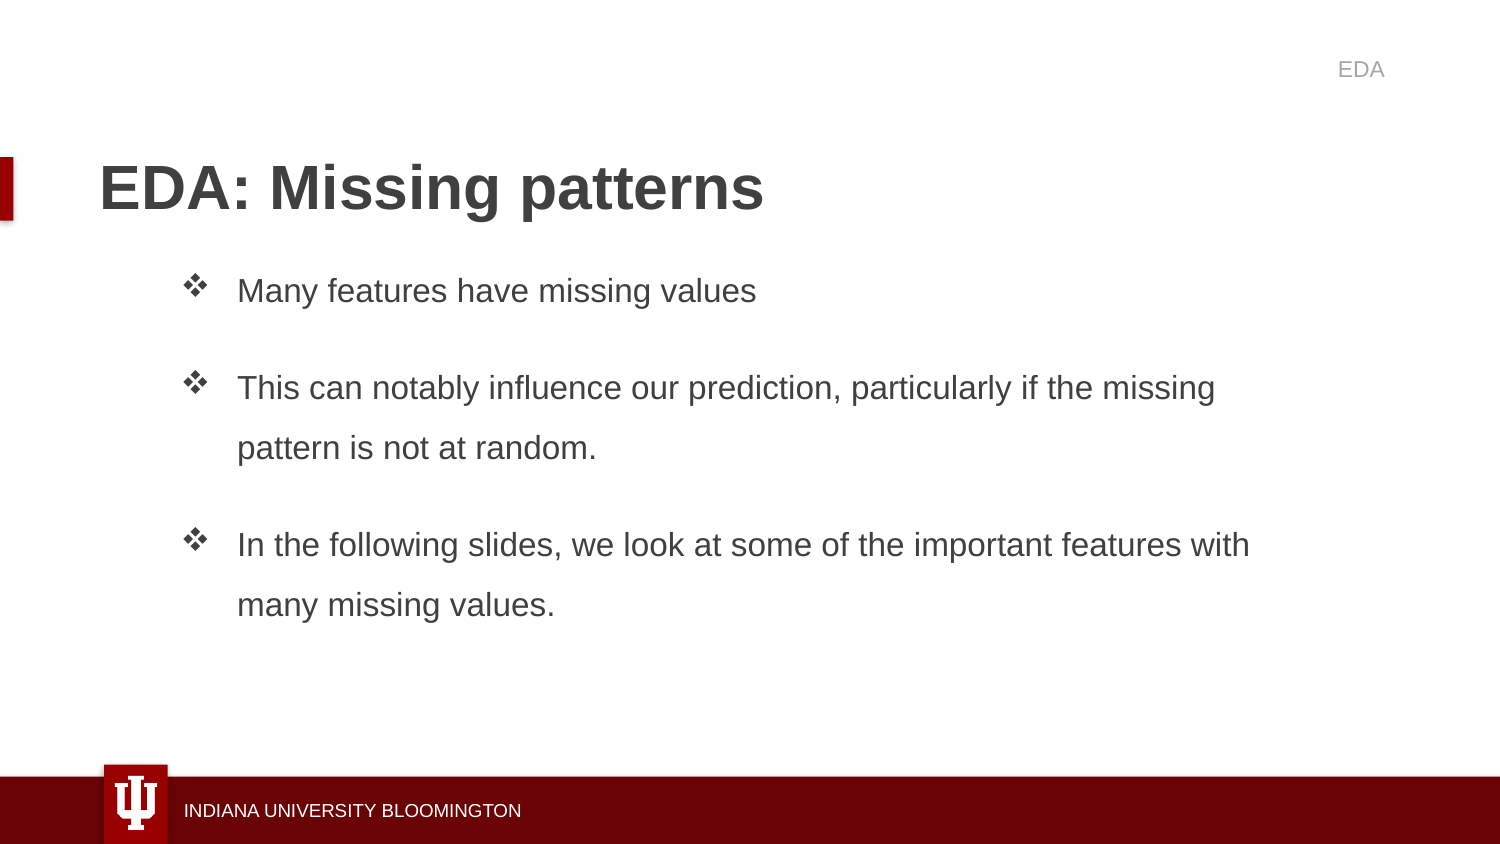

EDA
# EDA: Missing patterns
Many features have missing values
This can notably influence our prediction, particularly if the missing pattern is not at random.
In the following slides, we look at some of the important features with many missing values.